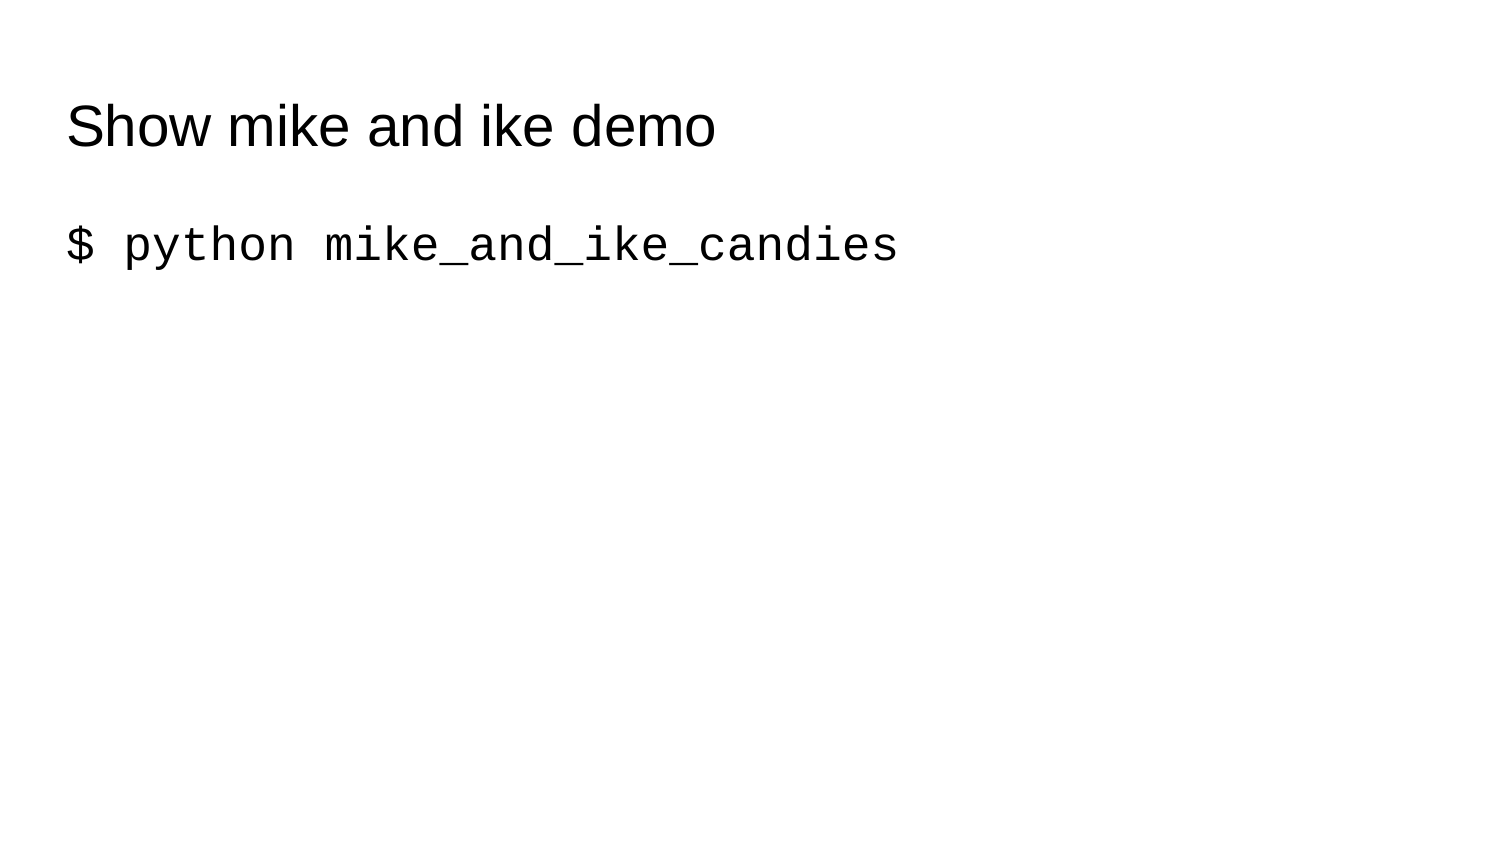

# Show mike and ike demo
$ python mike_and_ike_candies